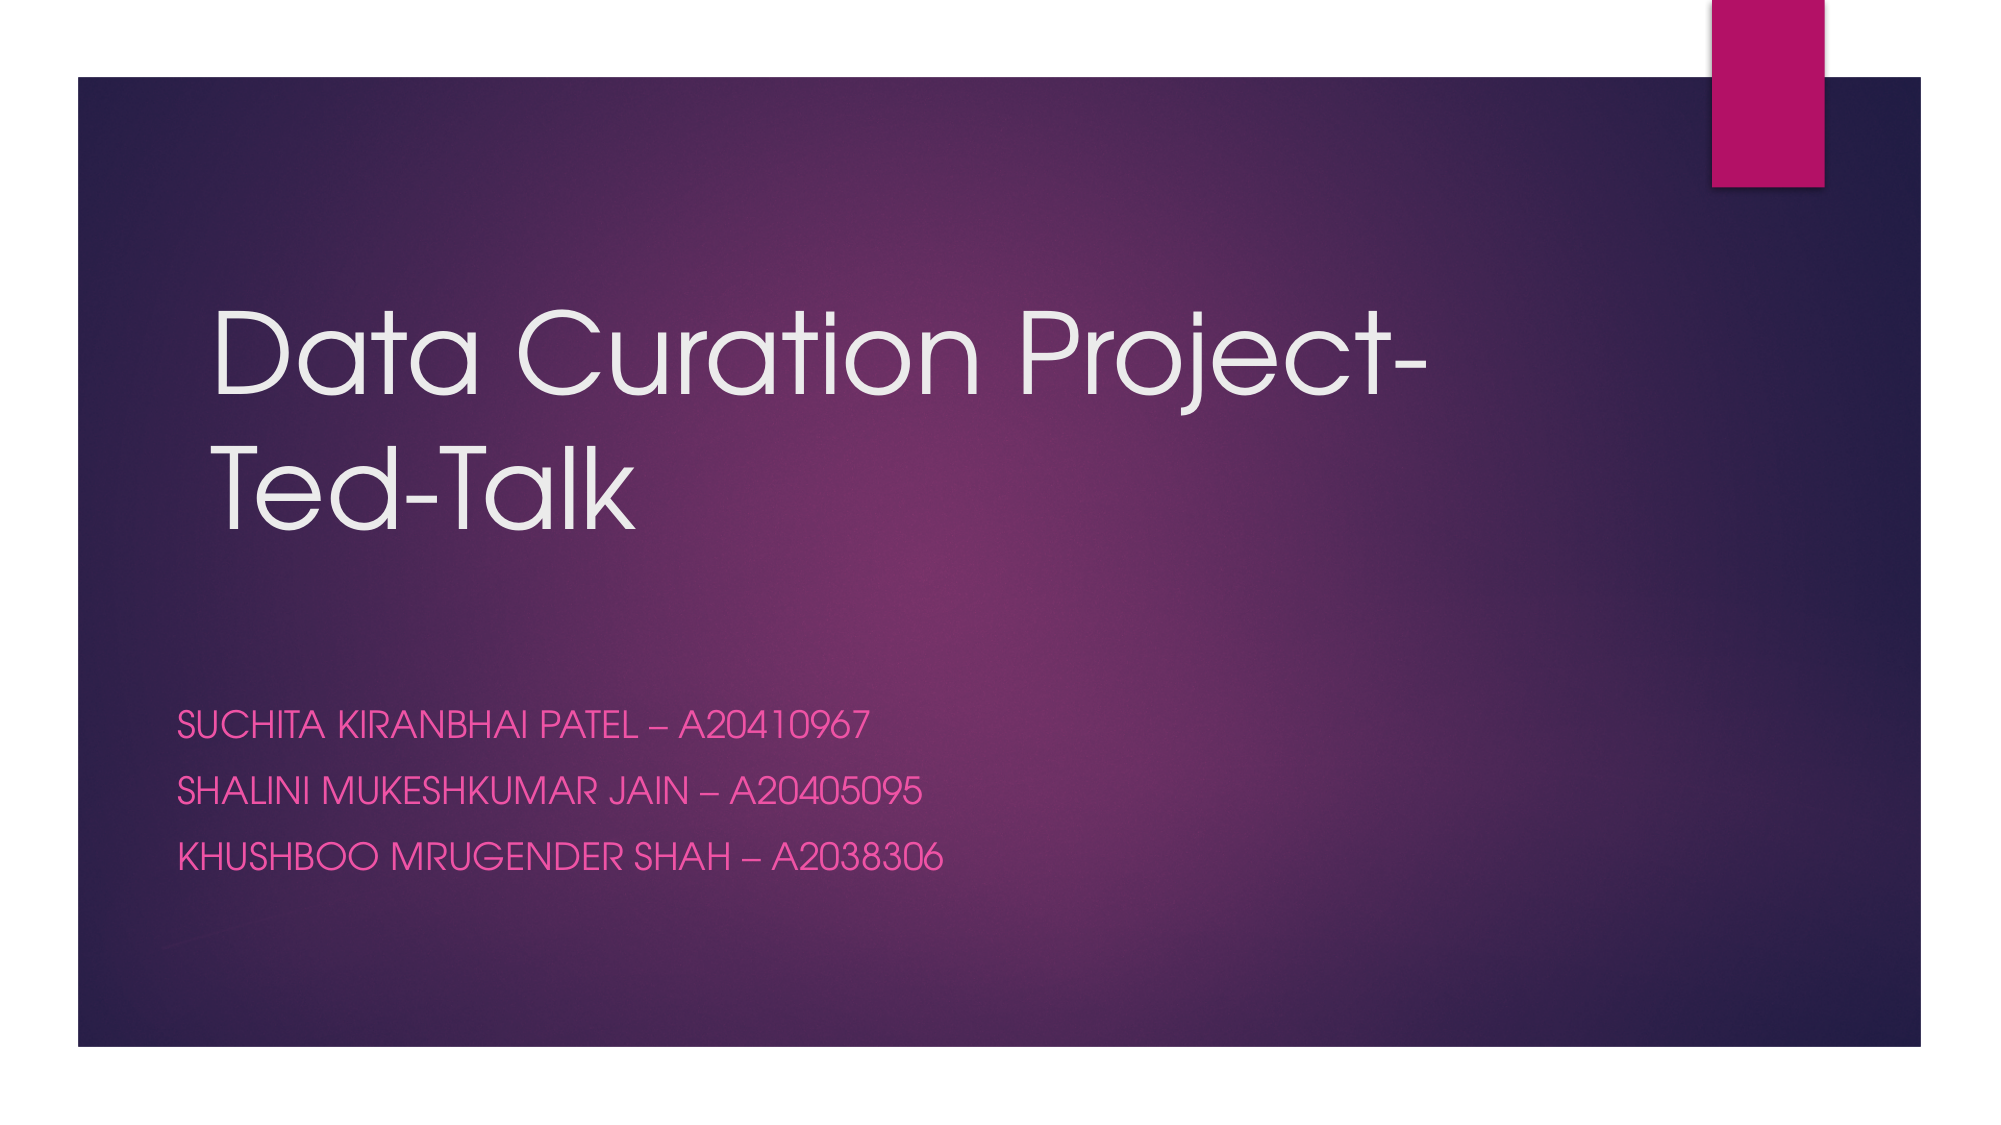

# Data Curation Project-Ted-Talk
Suchita Kiranbhai Patel – A20410967
Shalini Mukeshkumar Jain – A20405095
Khushboo Mrugender Shah – A2038306